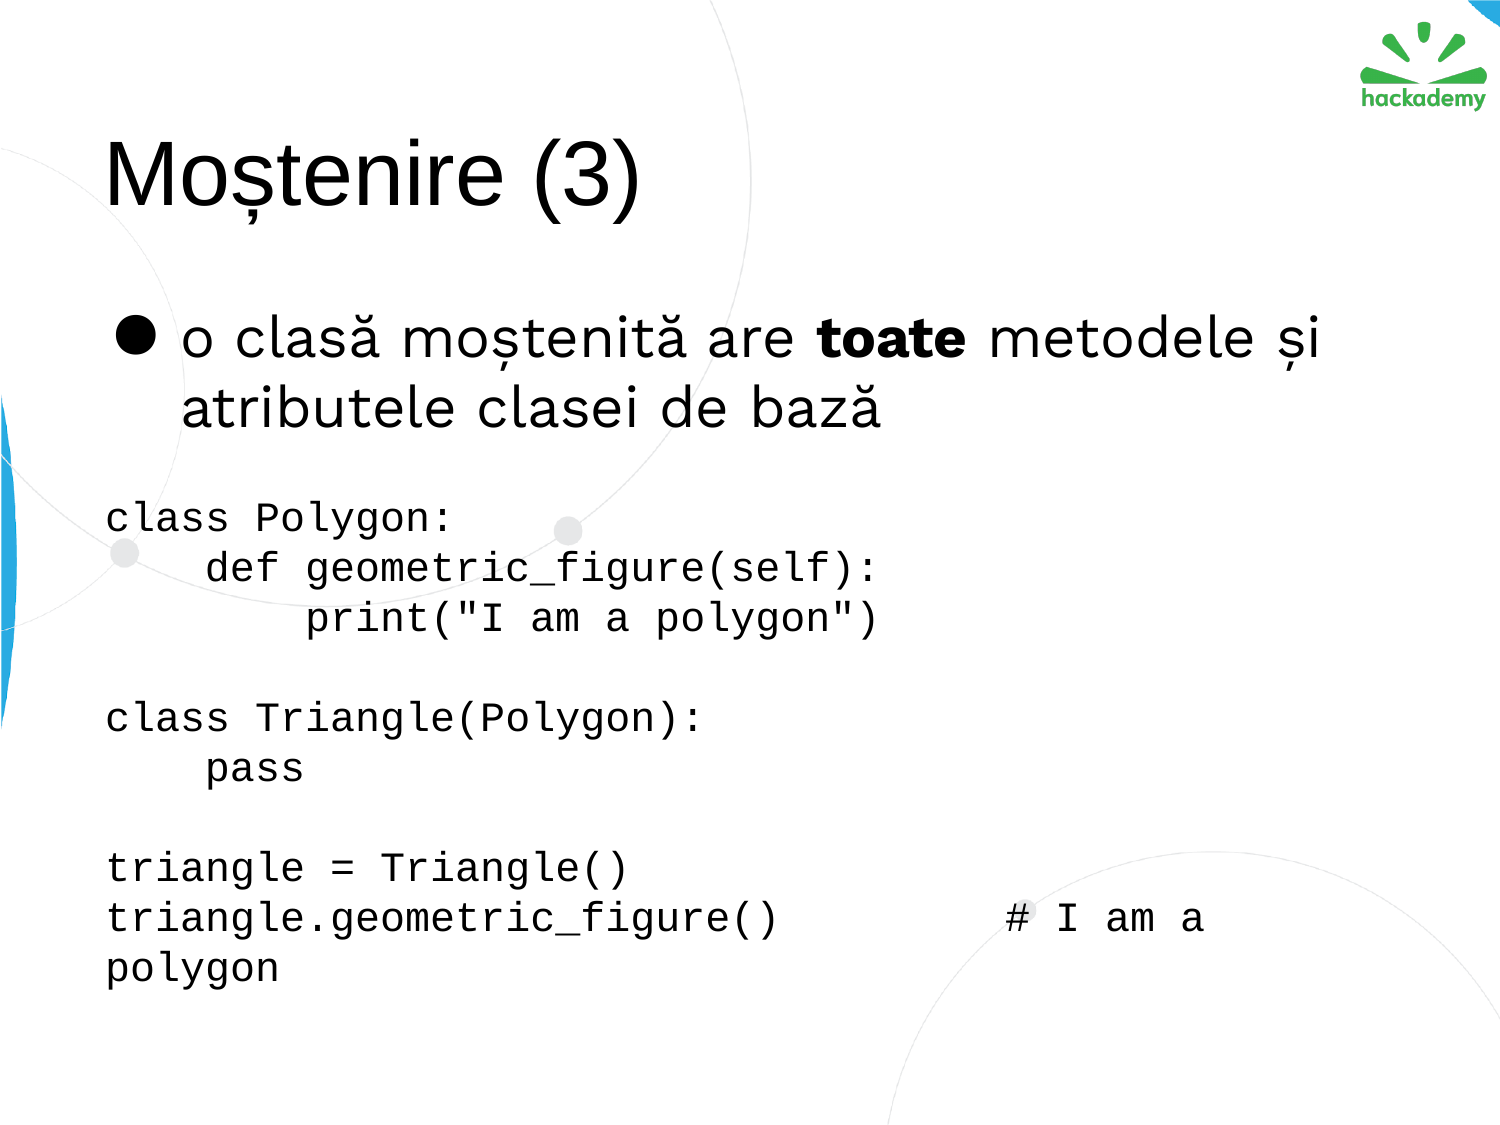

# Moștenire (3)
o clasă moștenită are toate metodele și atributele clasei de bază

class Polygon:
    def geometric_figure(self):
        print("I am a polygon")

class Triangle(Polygon):
    pass

triangle = Triangle()
triangle.geometric_figure()		# I am a polygon